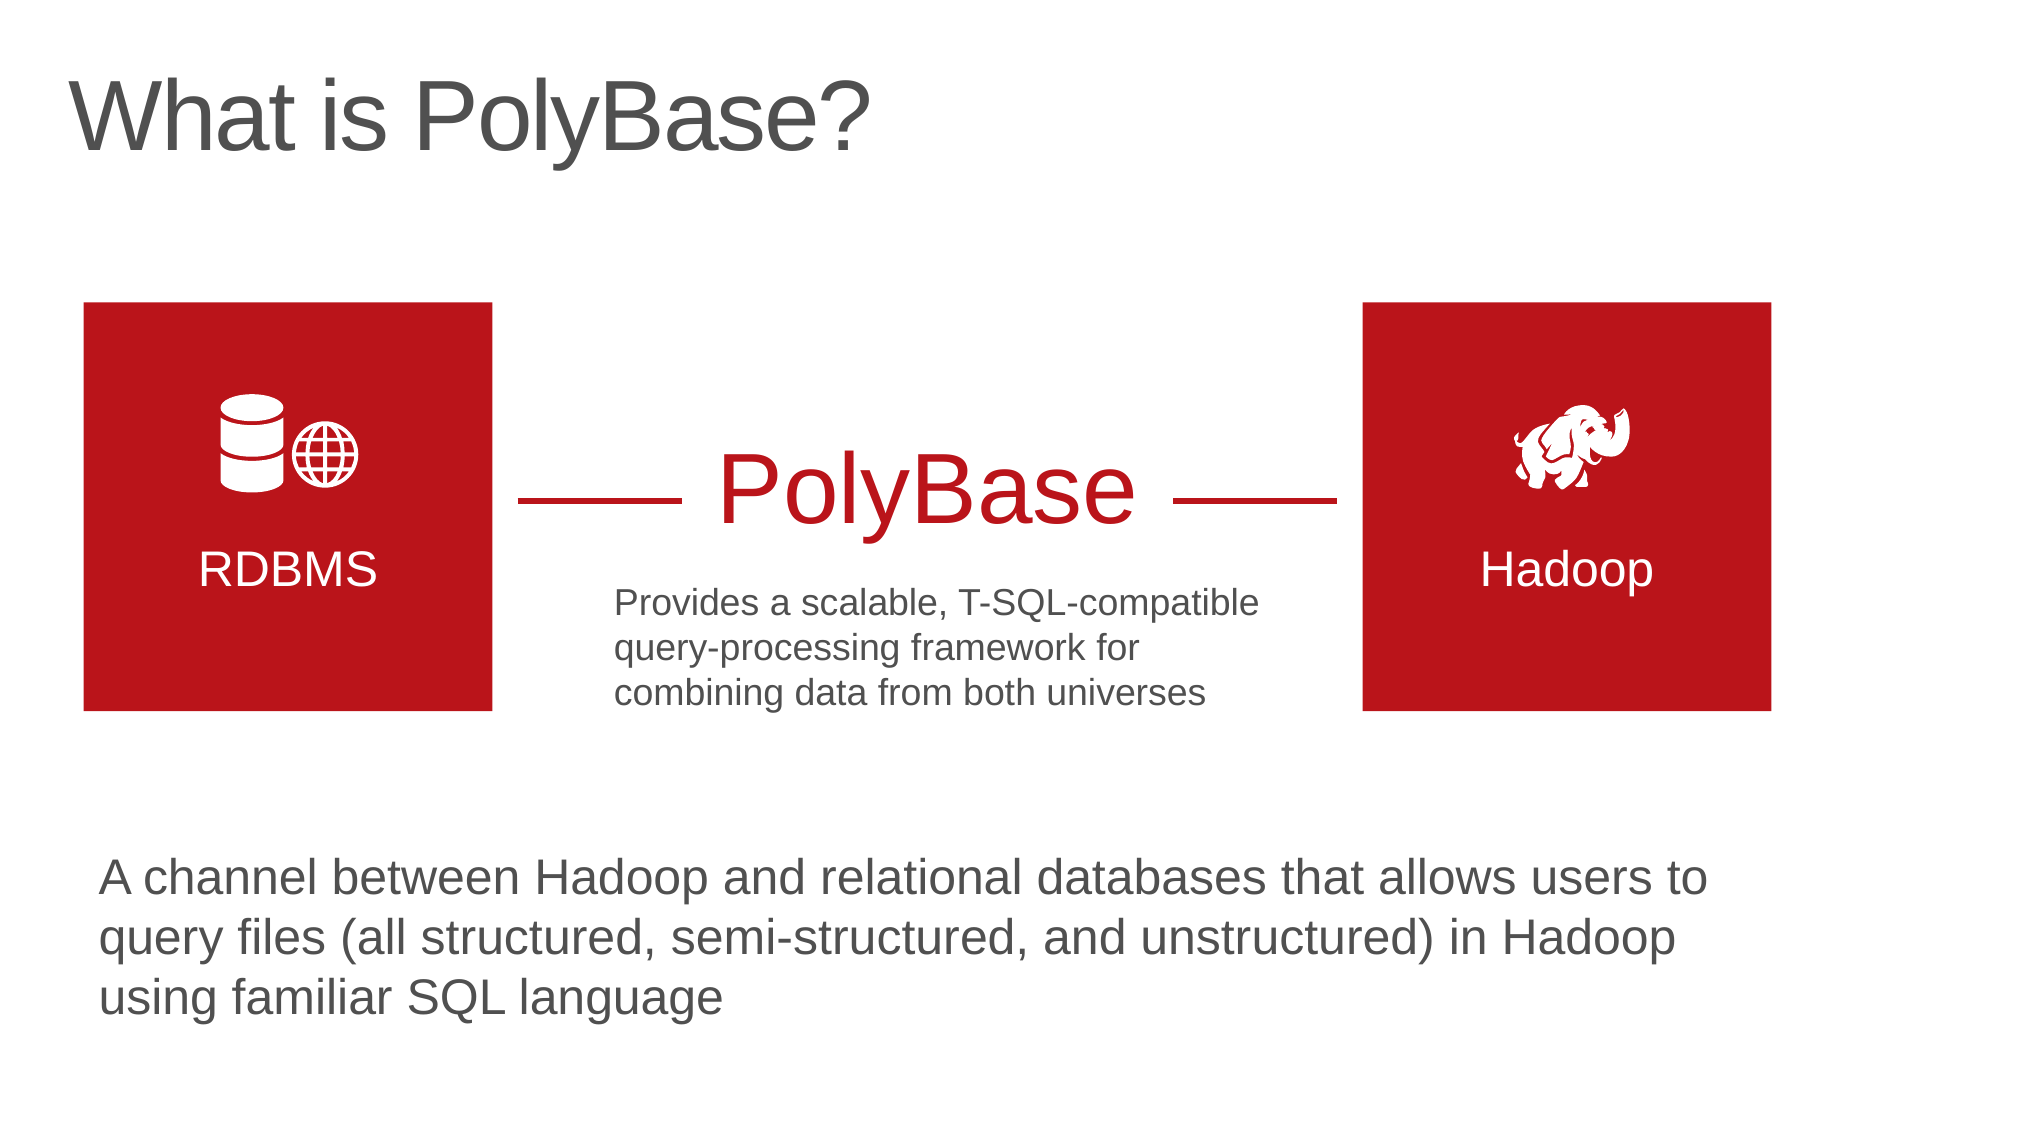

# What is PolyBase?

RDBMS

Hadoop

PolyBase
Provides a scalable, T-SQL-compatible query-processing framework for combining data from both universes
A channel between Hadoop and relational databases that allows users to query files (all structured, semi-structured, and unstructured) in Hadoop using familiar SQL language